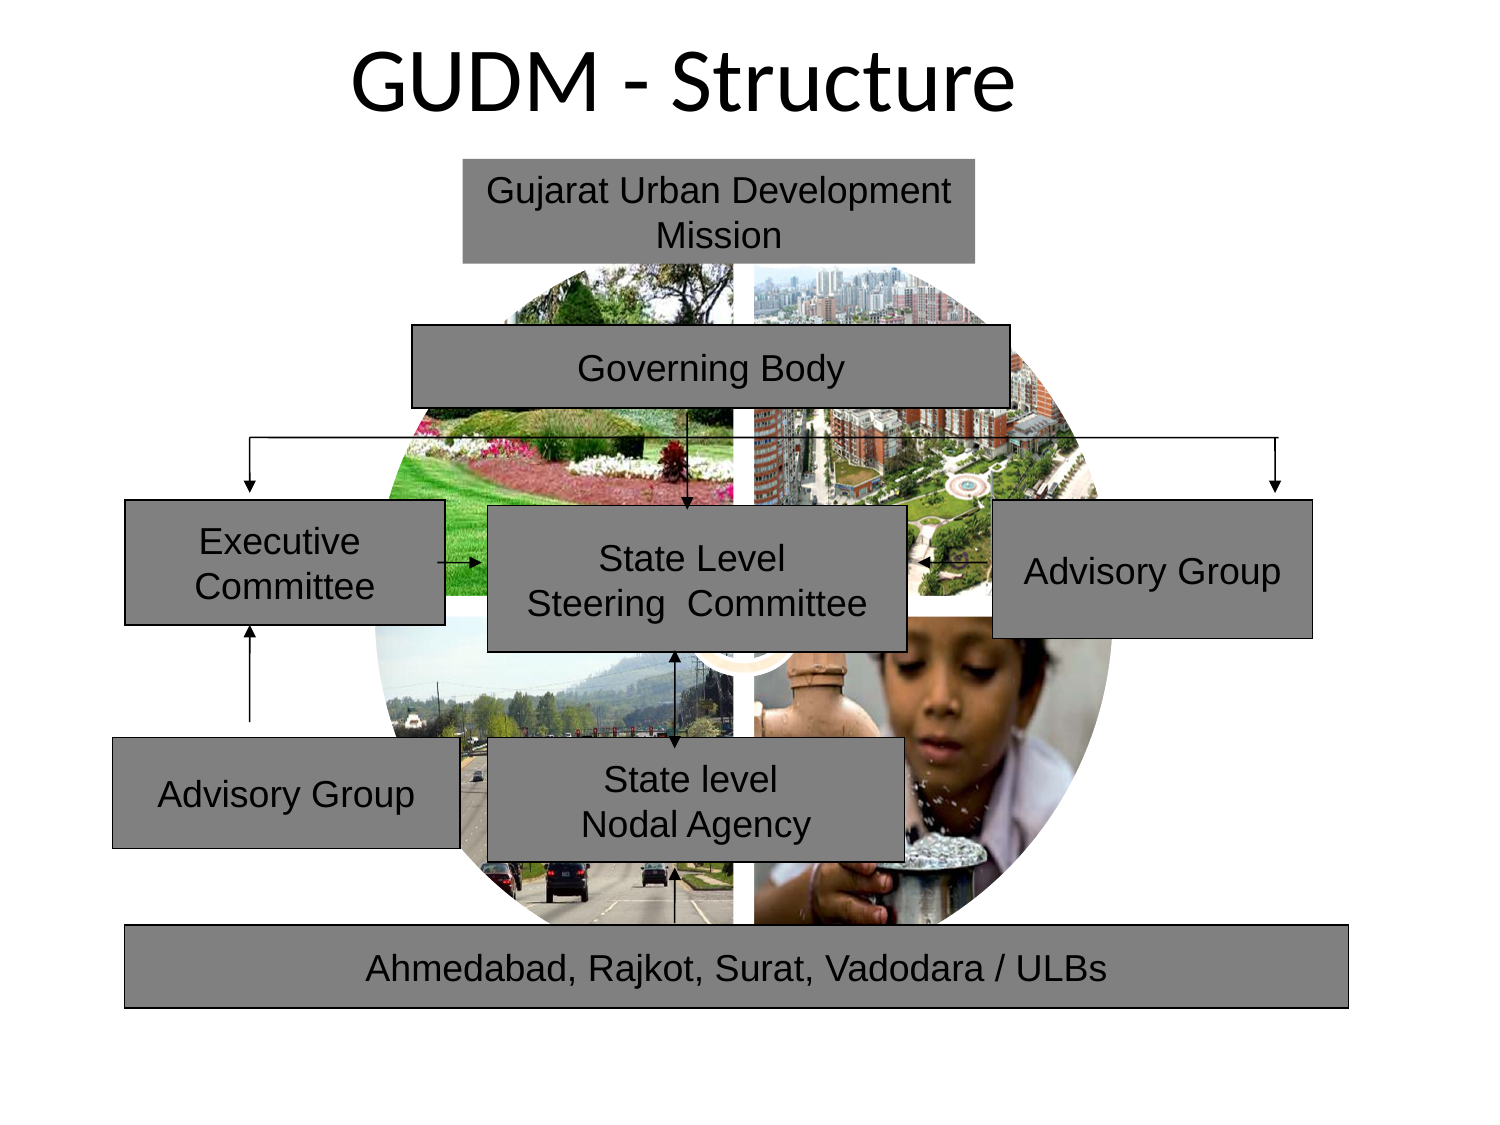

# GUDM - Structure
Gujarat Urban Development Mission
Governing Body

Advisory Group
Executive
Committee
State Level
Steering  Committee

Advisory Group
State level
Nodal Agency

Ahmedabad, Rajkot, Surat, Vadodara / ULBs